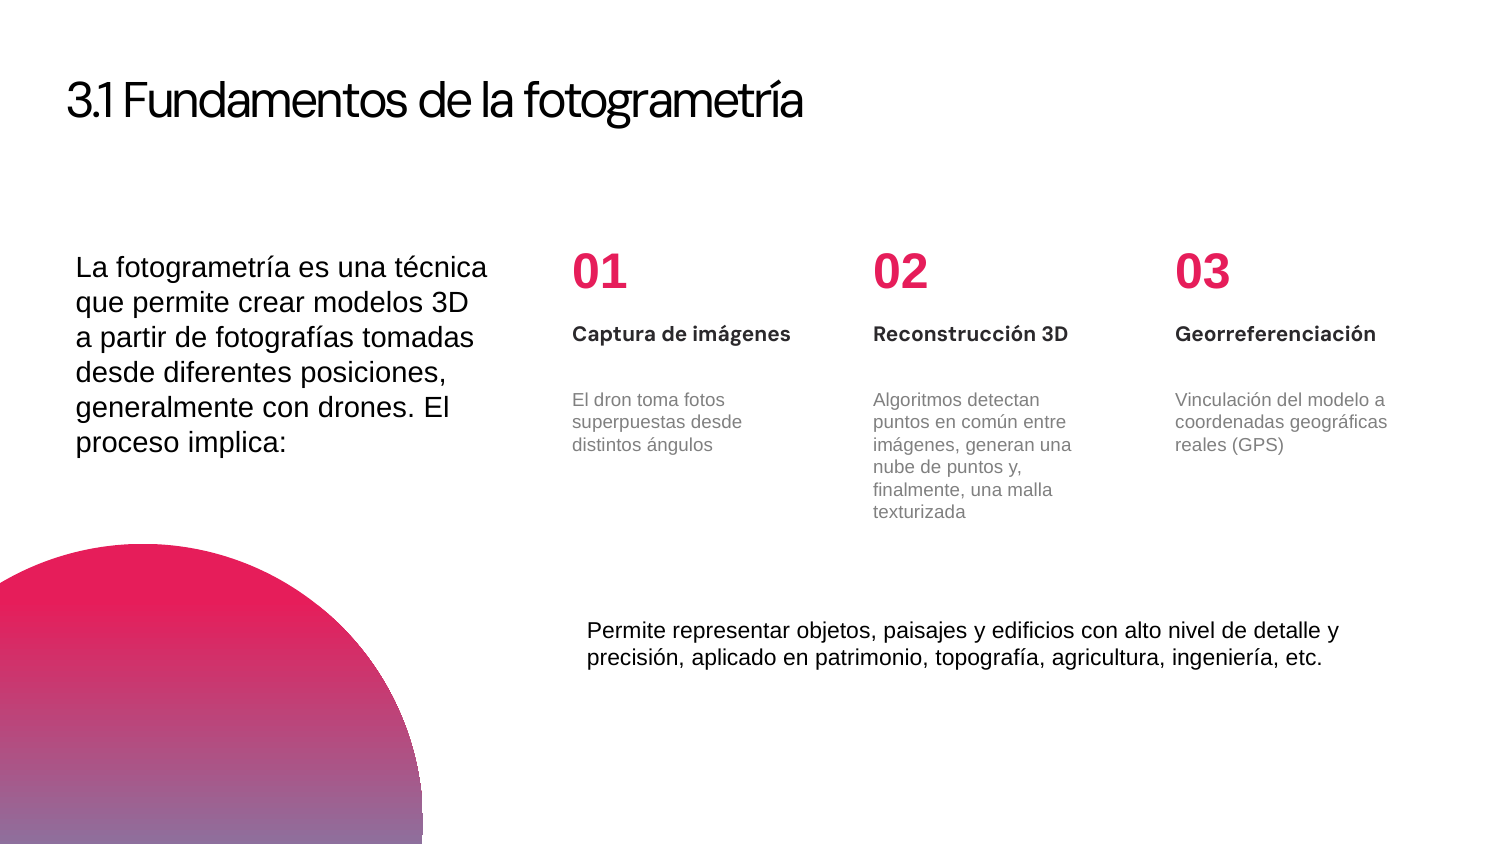

3.1 Fundamentos de la fotogrametría
La fotogrametría es una técnica que permite crear modelos 3D a partir de fotografías tomadas desde diferentes posiciones, generalmente con drones. El proceso implica:
01
02
03
Captura de imágenes
Reconstrucción 3D
Georreferenciación
El dron toma fotos superpuestas desde distintos ángulos
Algoritmos detectan puntos en común entre imágenes, generan una nube de puntos y, finalmente, una malla texturizada
Vinculación del modelo a coordenadas geográficas reales (GPS)

Permite representar objetos, paisajes y edificios con alto nivel de detalle y precisión, aplicado en patrimonio, topografía, agricultura, ingeniería, etc.